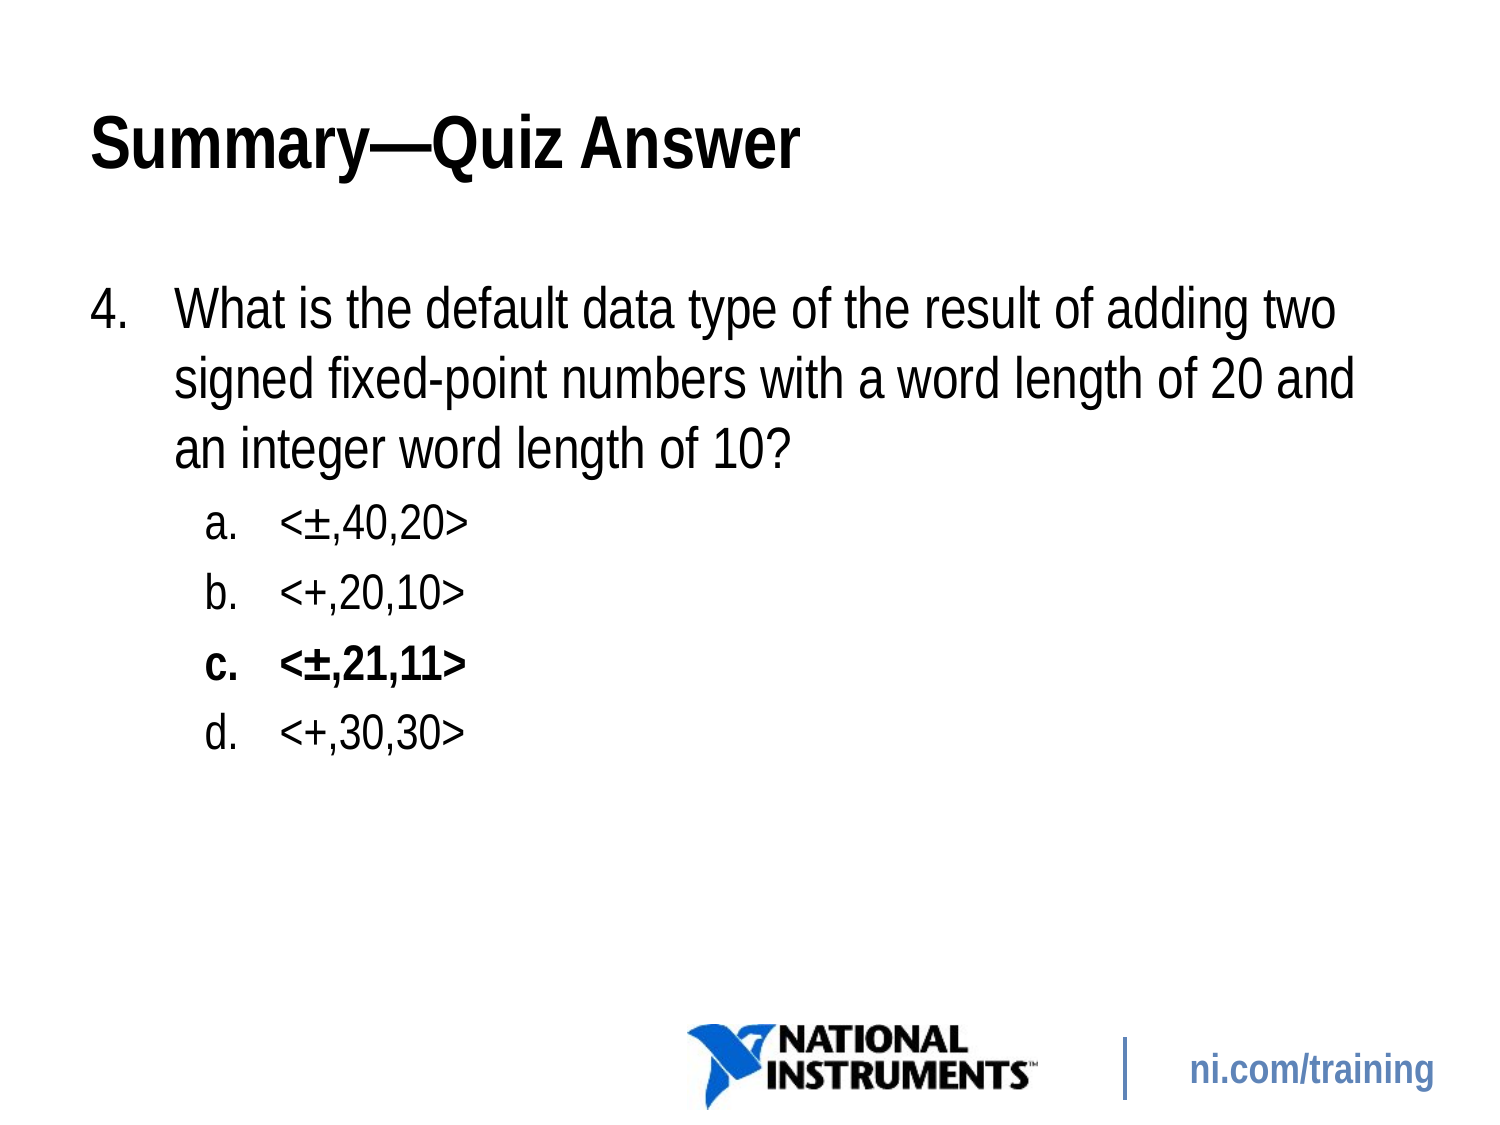

# Summary—Quiz Answer
What is the default data type of the result of adding two signed fixed-point numbers with a word length of 20 and an integer word length of 10?
<±,40,20>
<+,20,10>
<±,21,11>
<+,30,30>